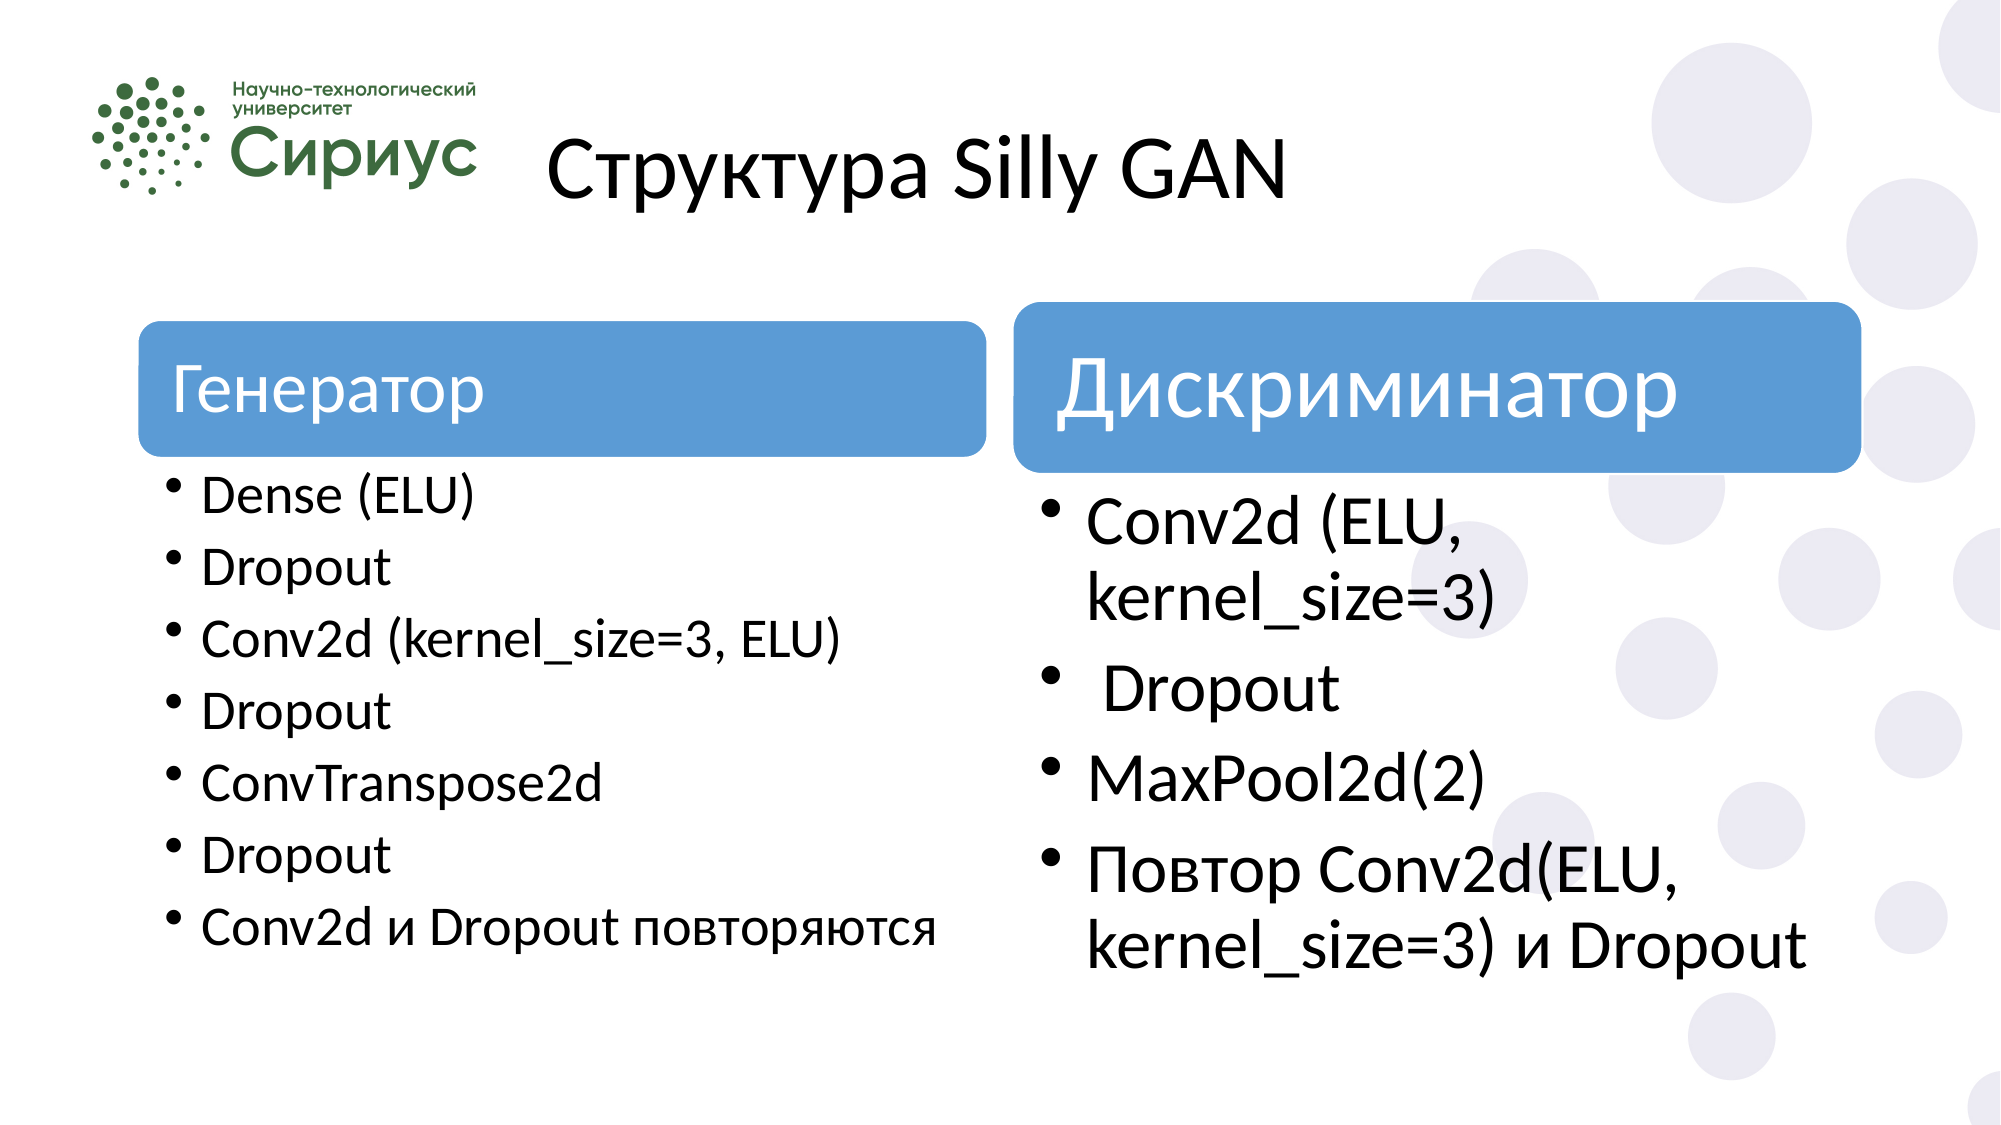

# Структура Silly GAN
Генератор
Dense (ELU)
Dropout
Conv2d (kernel_size=3, ELU)
Dropout
ConvTranspose2d
Dropout
Conv2d и Dropout повторяются
Дискриминатор
Conv2d (ELU, kernel_size=3)
 Dropout
MaxPool2d(2)
Повтор Conv2d(ELU, kernel_size=3) и Dropout